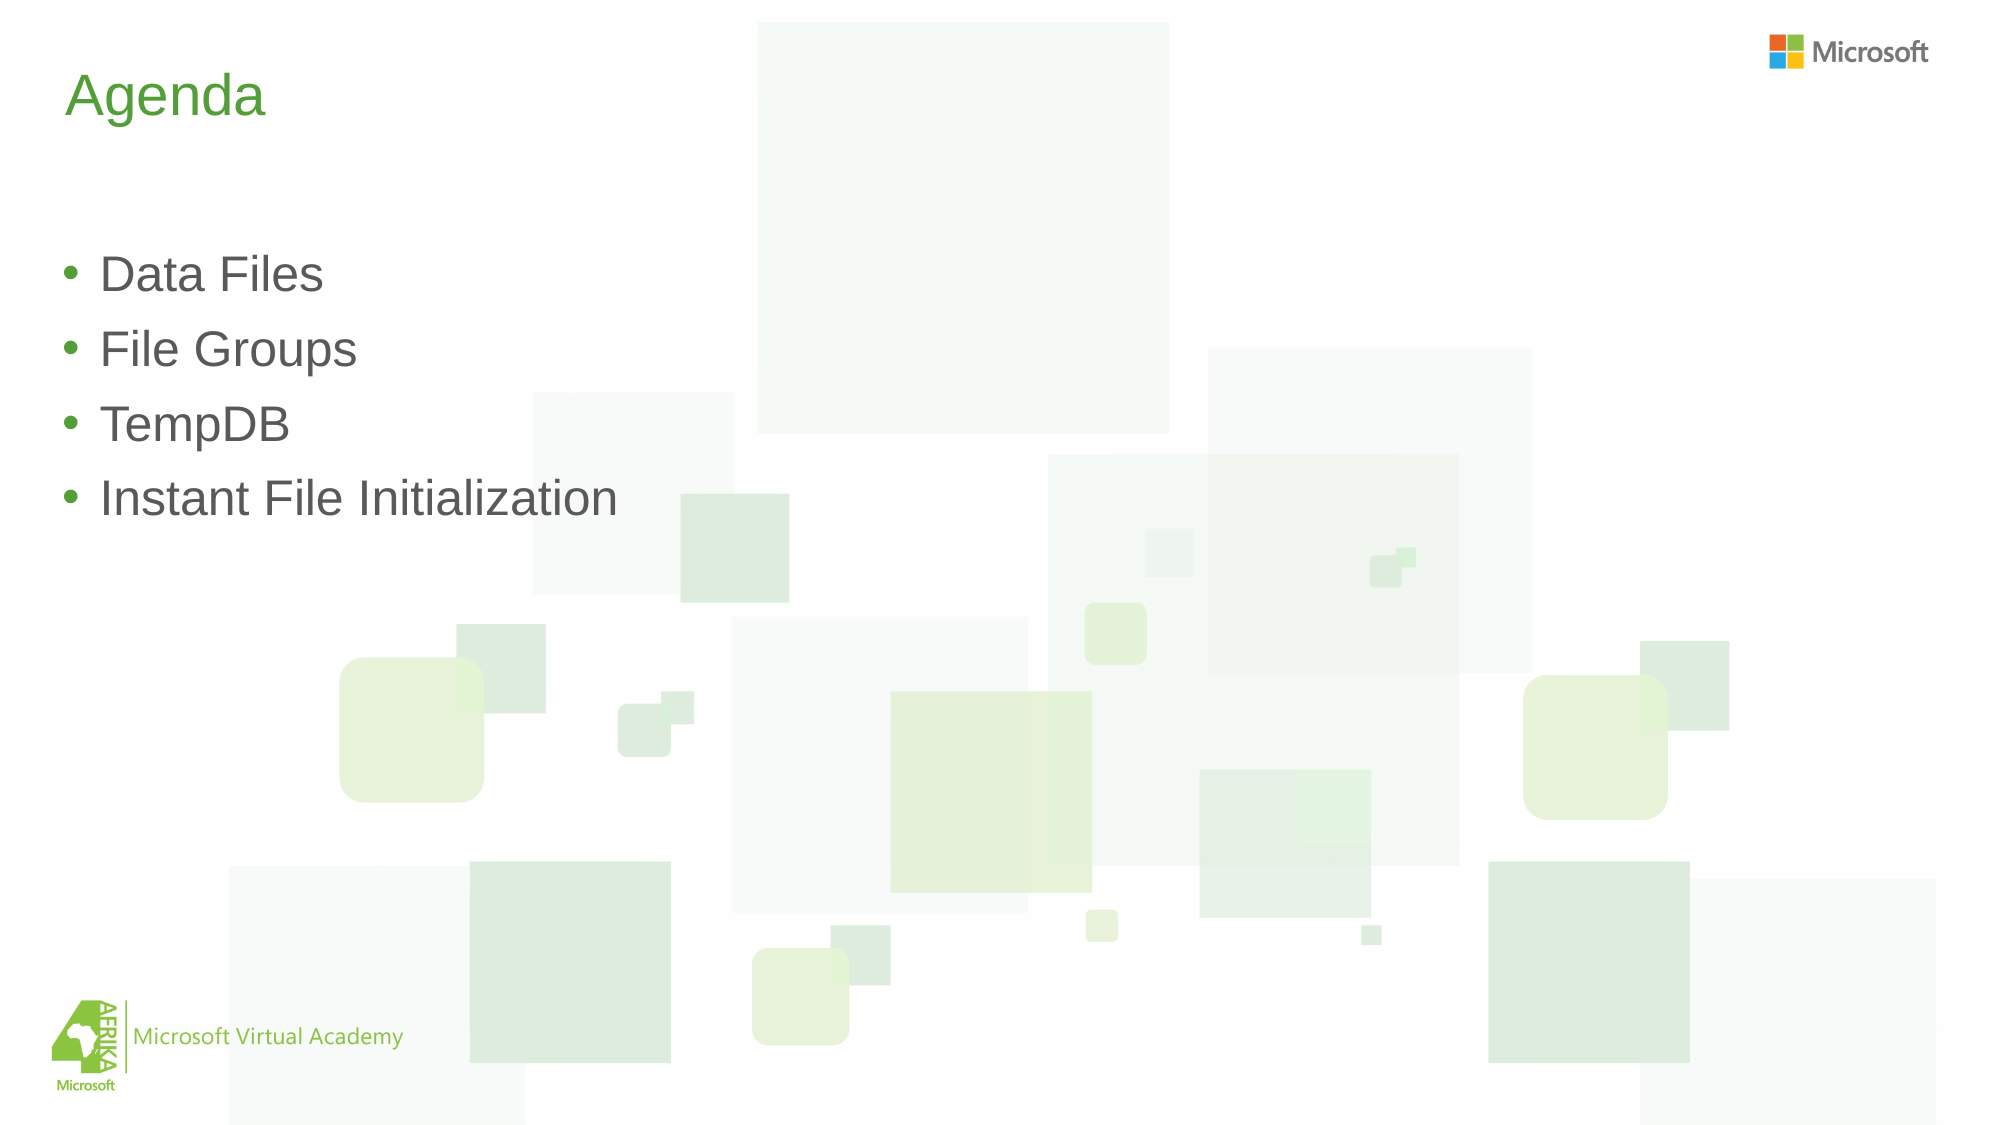

# Agenda
Data Files
File Groups
TempDB
Instant File Initialization